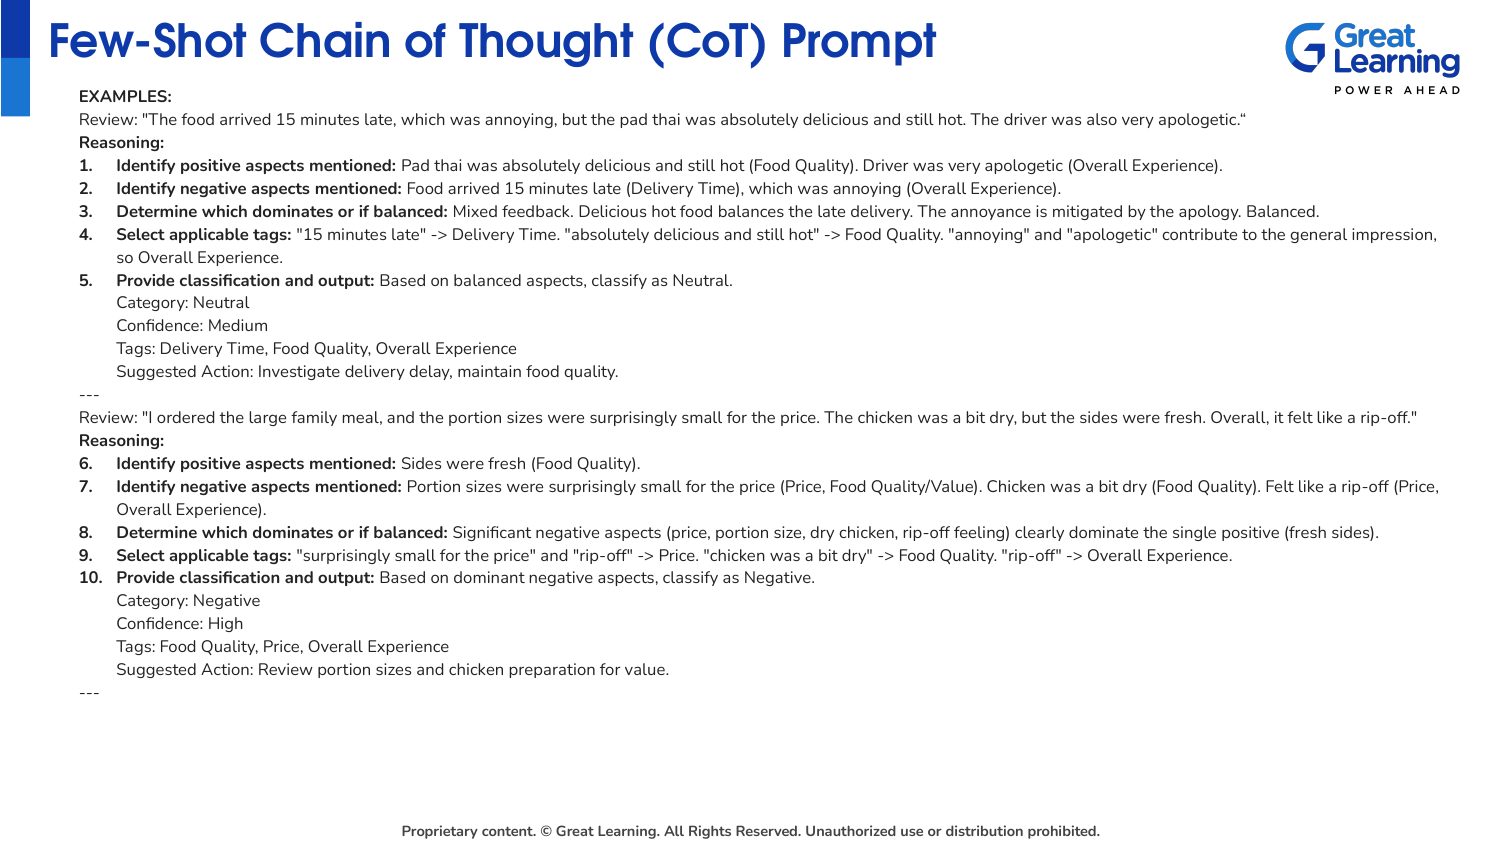

# Few-Shot Chain of Thought (CoT) Prompt
EXAMPLES:
Review: "The food arrived 15 minutes late, which was annoying, but the pad thai was absolutely delicious and still hot. The driver was also very apologetic.“
Reasoning:
Identify positive aspects mentioned: Pad thai was absolutely delicious and still hot (Food Quality). Driver was very apologetic (Overall Experience).
Identify negative aspects mentioned: Food arrived 15 minutes late (Delivery Time), which was annoying (Overall Experience).
Determine which dominates or if balanced: Mixed feedback. Delicious hot food balances the late delivery. The annoyance is mitigated by the apology. Balanced.
Select applicable tags: "15 minutes late" -> Delivery Time. "absolutely delicious and still hot" -> Food Quality. "annoying" and "apologetic" contribute to the general impression, so Overall Experience.
Provide classification and output: Based on balanced aspects, classify as Neutral.
Category: Neutral
Confidence: Medium
Tags: Delivery Time, Food Quality, Overall Experience
Suggested Action: Investigate delivery delay, maintain food quality.
---
Review: "I ordered the large family meal, and the portion sizes were surprisingly small for the price. The chicken was a bit dry, but the sides were fresh. Overall, it felt like a rip-off."
Reasoning:
Identify positive aspects mentioned: Sides were fresh (Food Quality).
Identify negative aspects mentioned: Portion sizes were surprisingly small for the price (Price, Food Quality/Value). Chicken was a bit dry (Food Quality). Felt like a rip-off (Price, Overall Experience).
Determine which dominates or if balanced: Significant negative aspects (price, portion size, dry chicken, rip-off feeling) clearly dominate the single positive (fresh sides).
Select applicable tags: "surprisingly small for the price" and "rip-off" -> Price. "chicken was a bit dry" -> Food Quality. "rip-off" -> Overall Experience.
Provide classification and output: Based on dominant negative aspects, classify as Negative.
Category: Negative
Confidence: High
Tags: Food Quality, Price, Overall Experience
Suggested Action: Review portion sizes and chicken preparation for value.
---